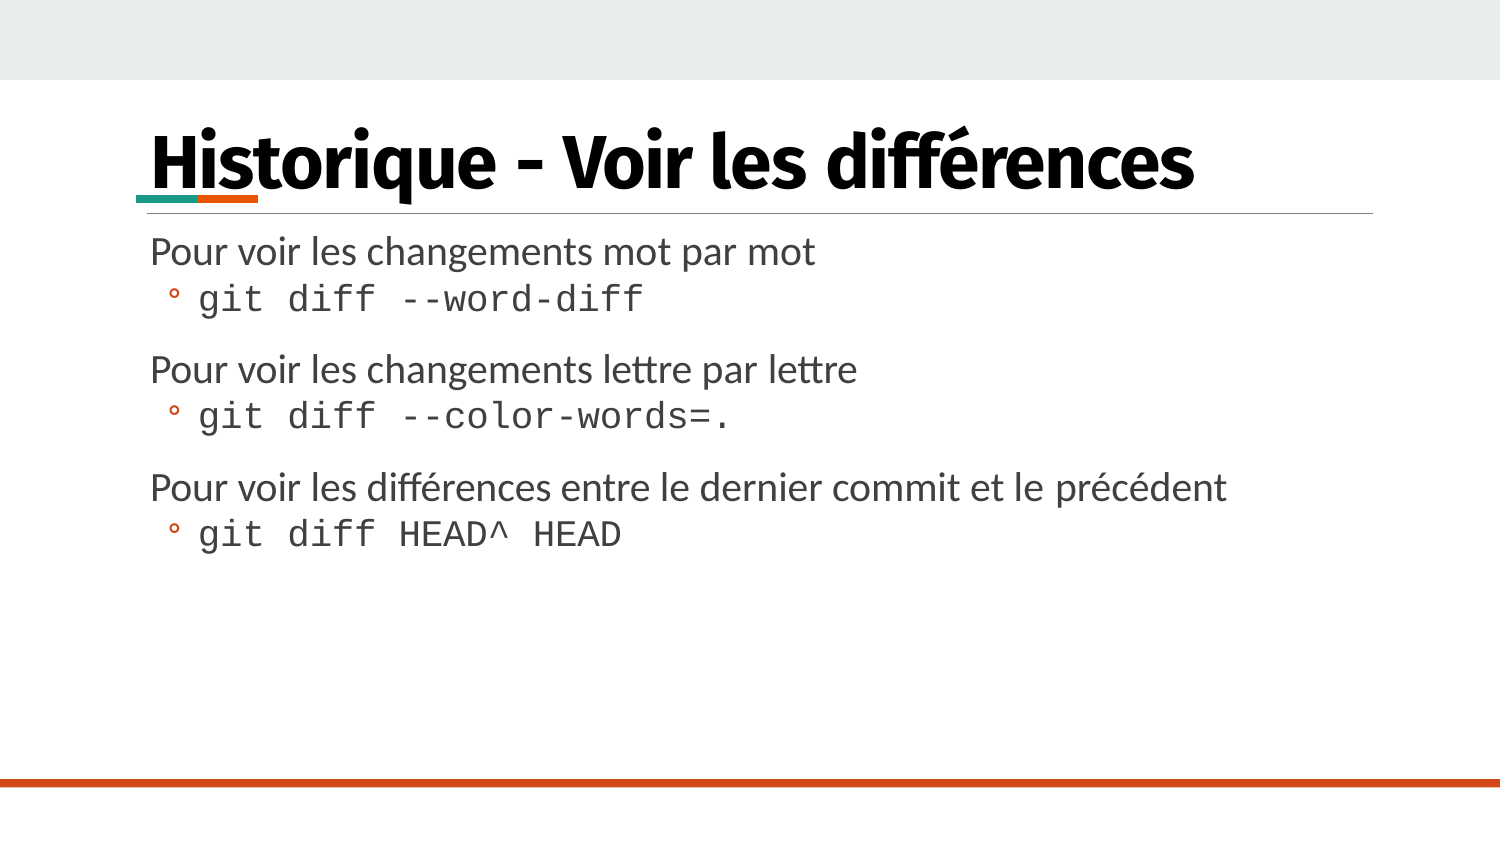

# Historique - Voir les différences

Pour voir les changements mot par mot
git diff --word-diff
Pour voir les changements lettre par lettre
git diff --color-words=.
Pour voir les diﬀérences entre le dernier commit et le précédent
git diff HEAD^ HEAD